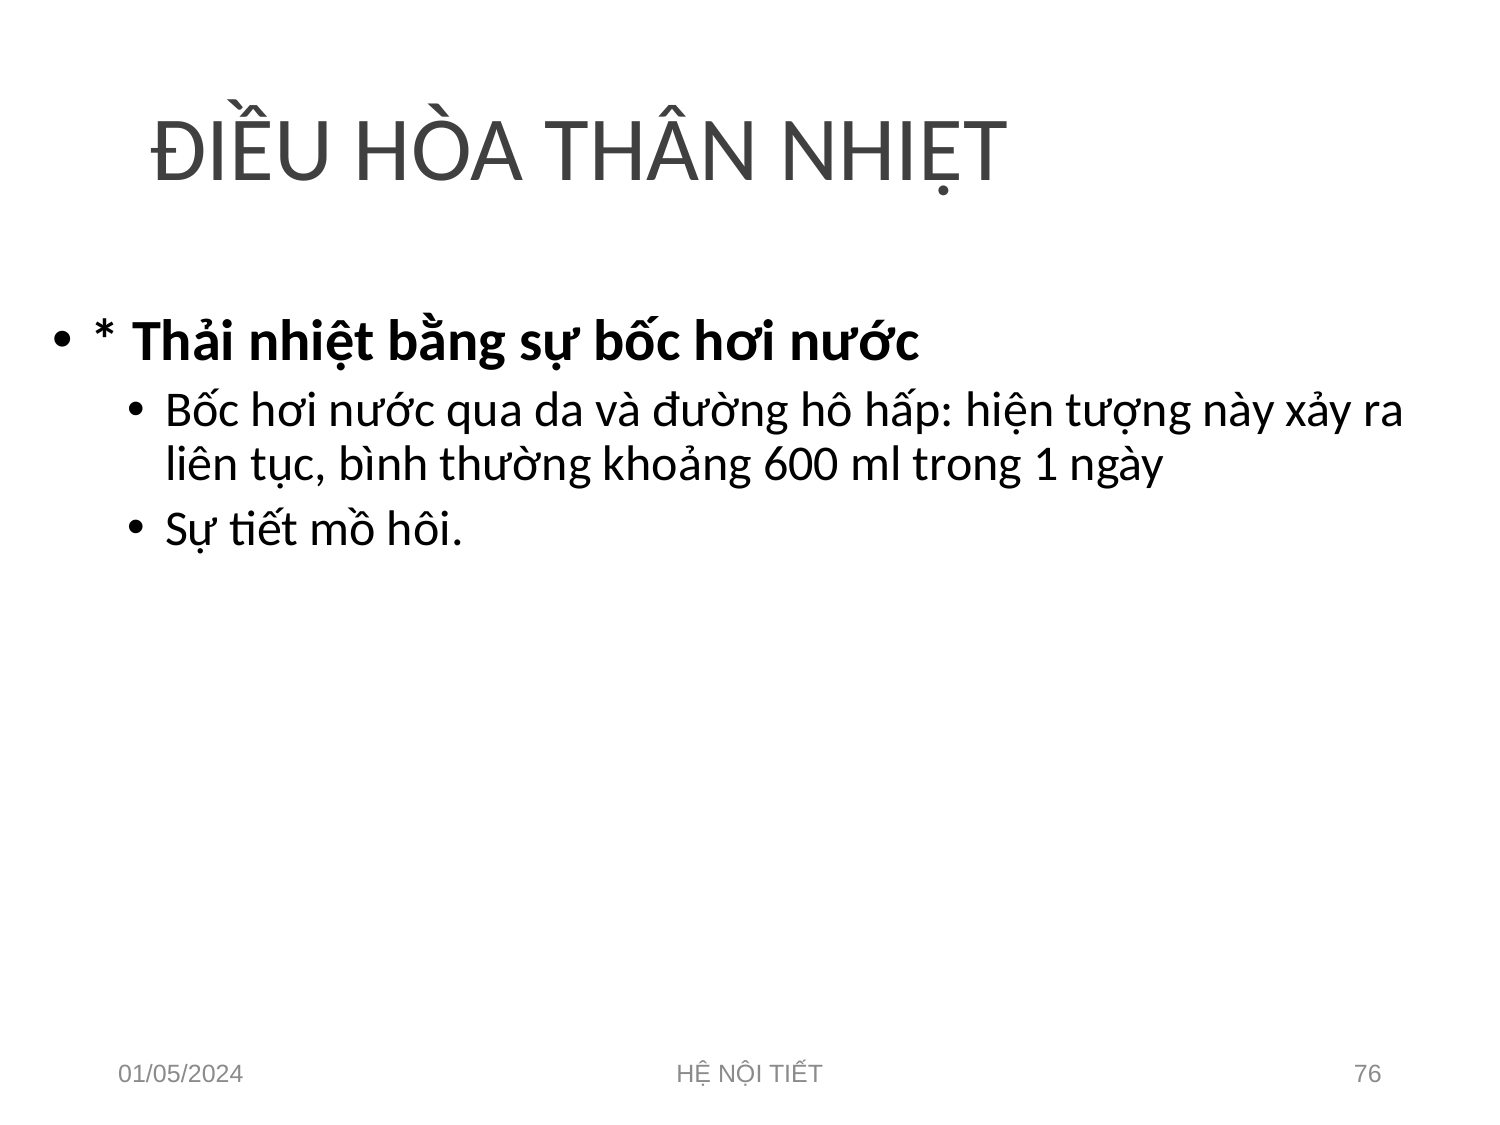

# ĐIỀU HÒA THÂN NHIỆT
* Thải nhiệt bằng sự bốc hơi nước
Bốc hơi nước qua da và đường hô hấp: hiện tượng này xảy ra liên tục, bình thường khoảng 600 ml trong 1 ngày
Sự tiết mồ hôi.
01/05/2024
HỆ NỘI TIẾT
76